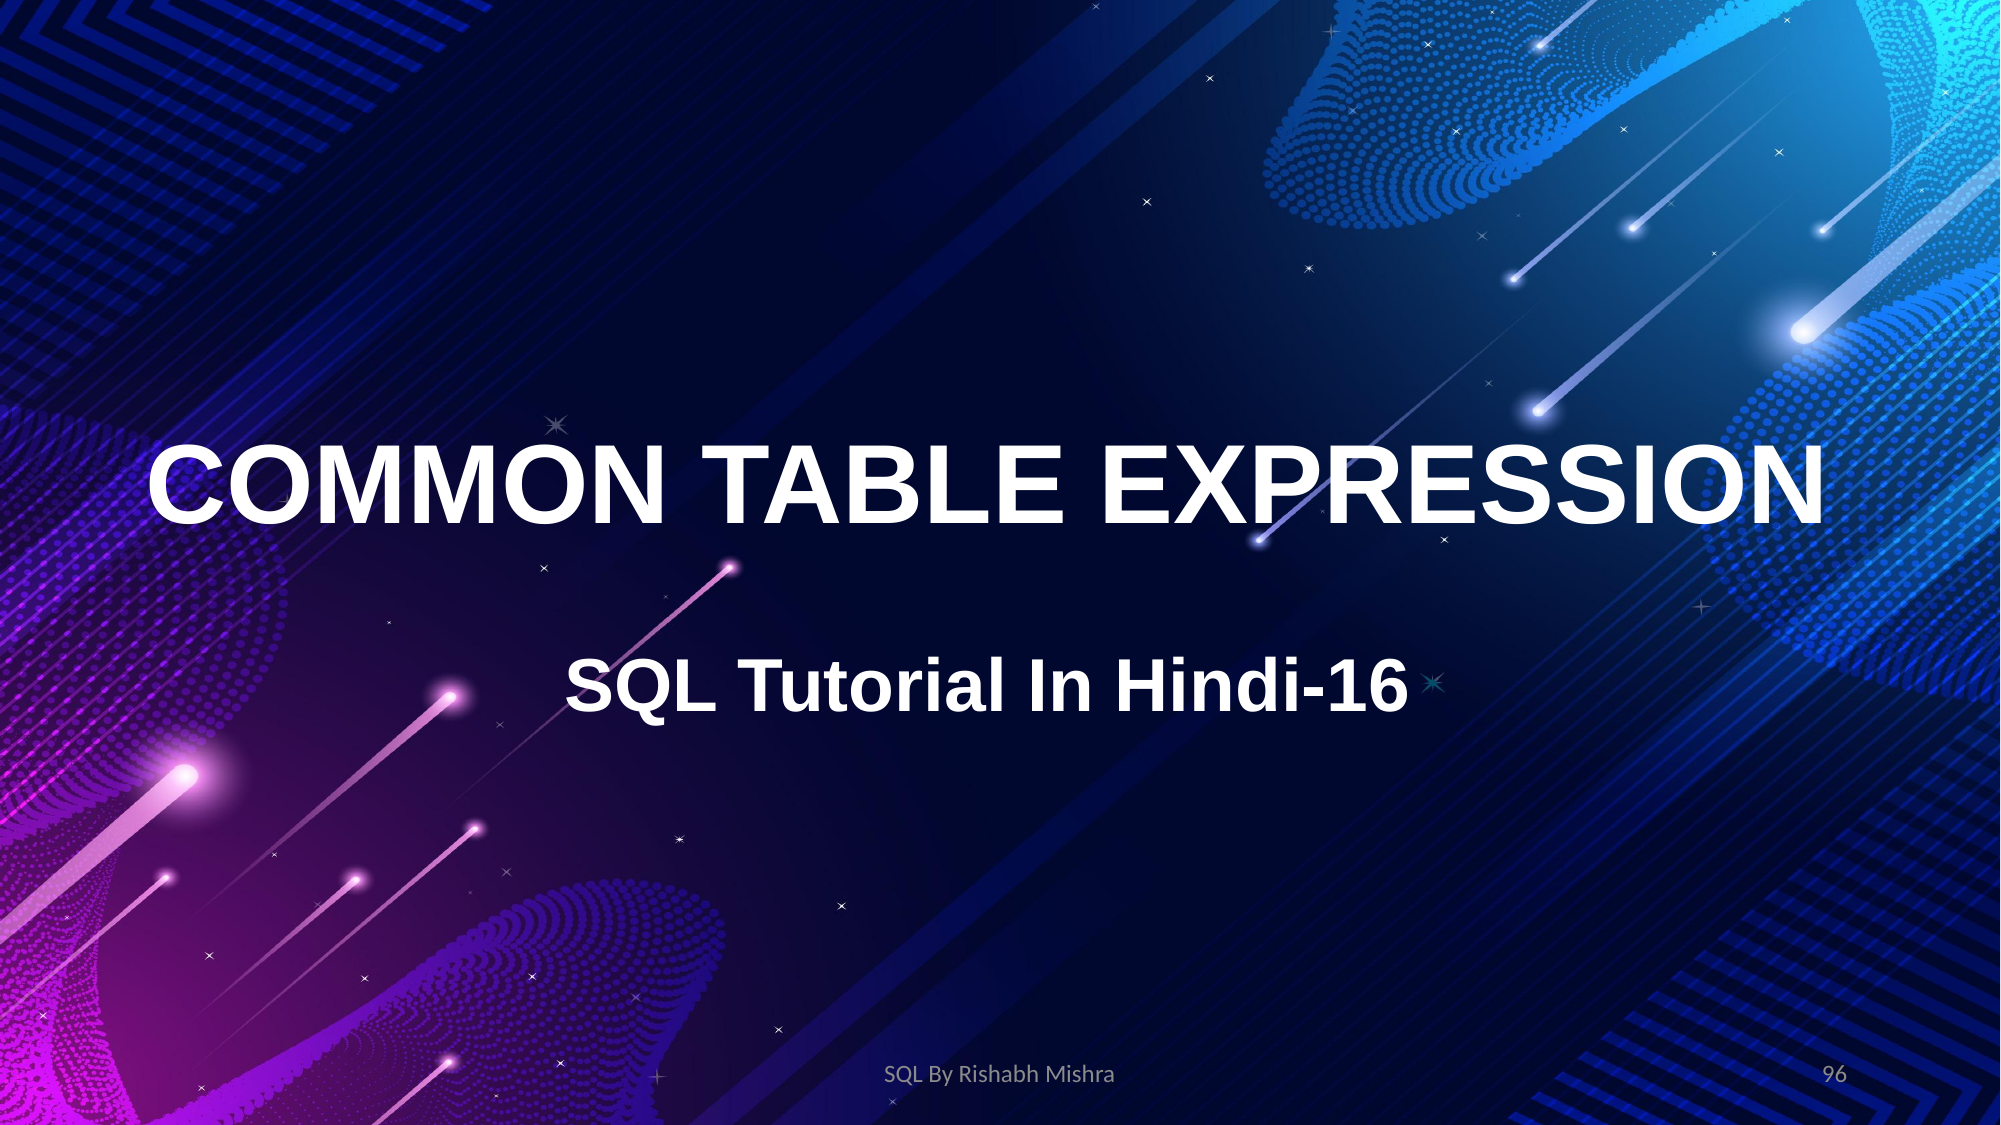

# COMMON TABLE EXPRESSION SQL Tutorial In Hindi-16
SQL By Rishabh Mishra
96